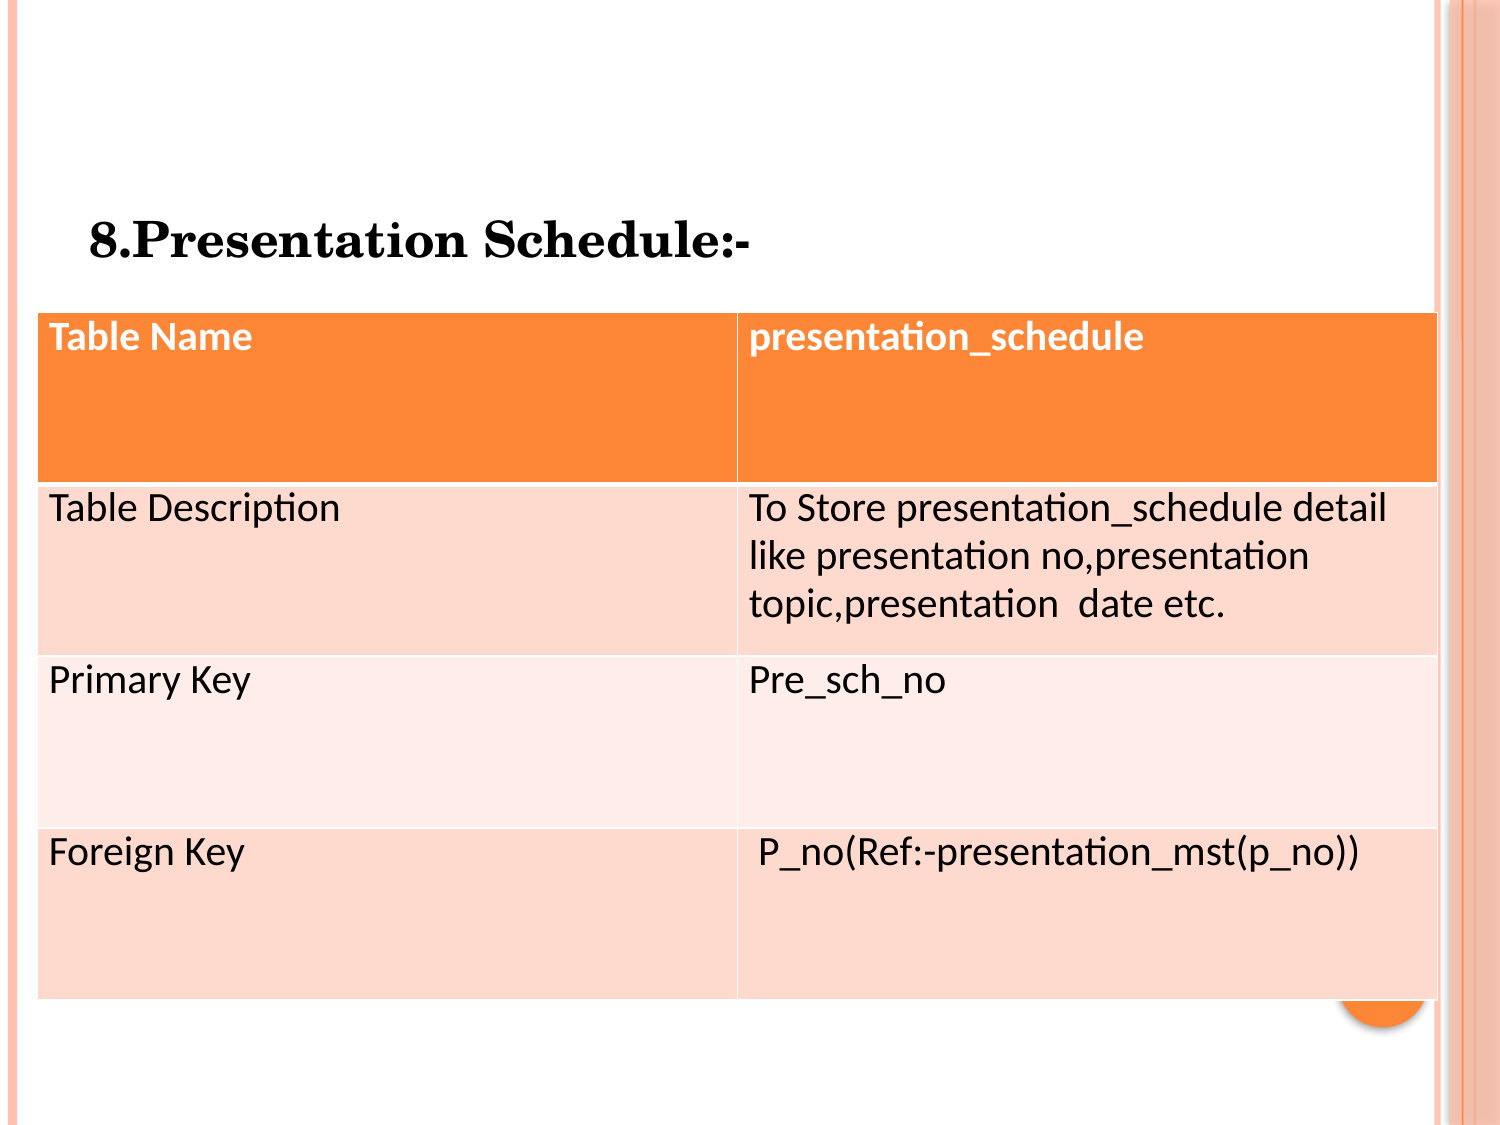

8.Presentation Schedule:-

| Table Name | presentation\_schedule |
| --- | --- |
| Table Description | To Store presentation\_schedule detail like presentation no,presentation topic,presentation date etc. |
| Primary Key | Pre\_sch\_no |
| Foreign Key | P\_no(Ref:-presentation\_mst(p\_no)) |